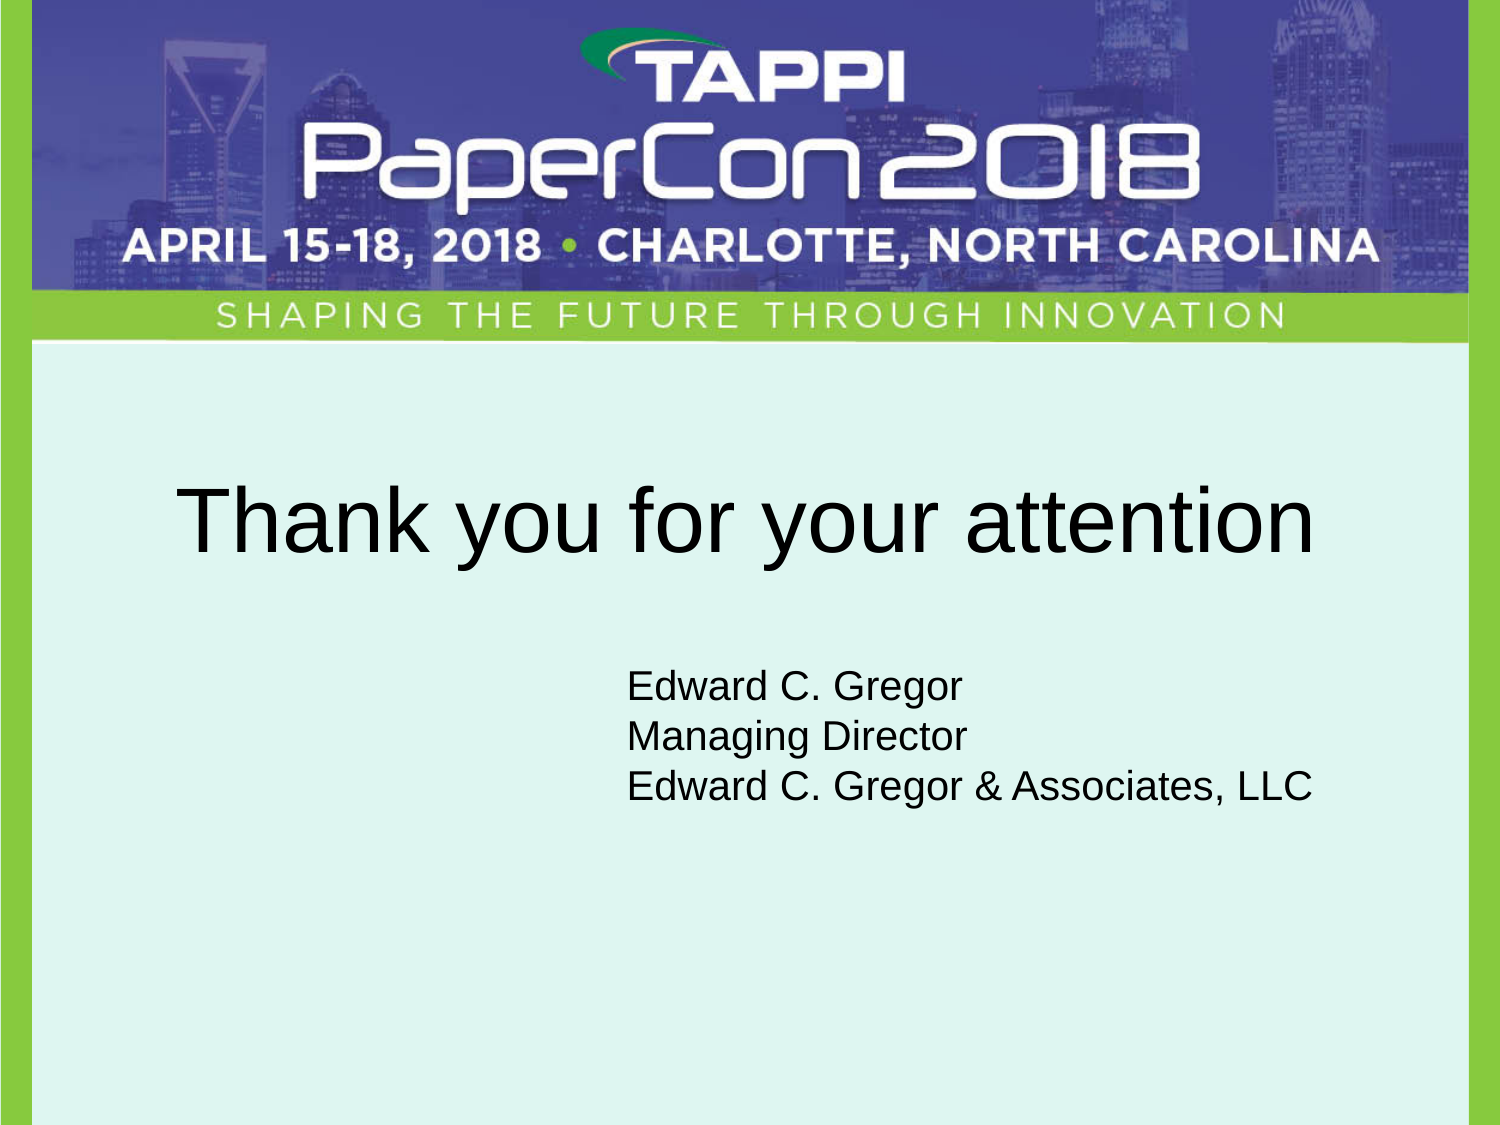

Thank you for your attention
Edward C. Gregor
Managing Director
Edward C. Gregor & Associates, LLC